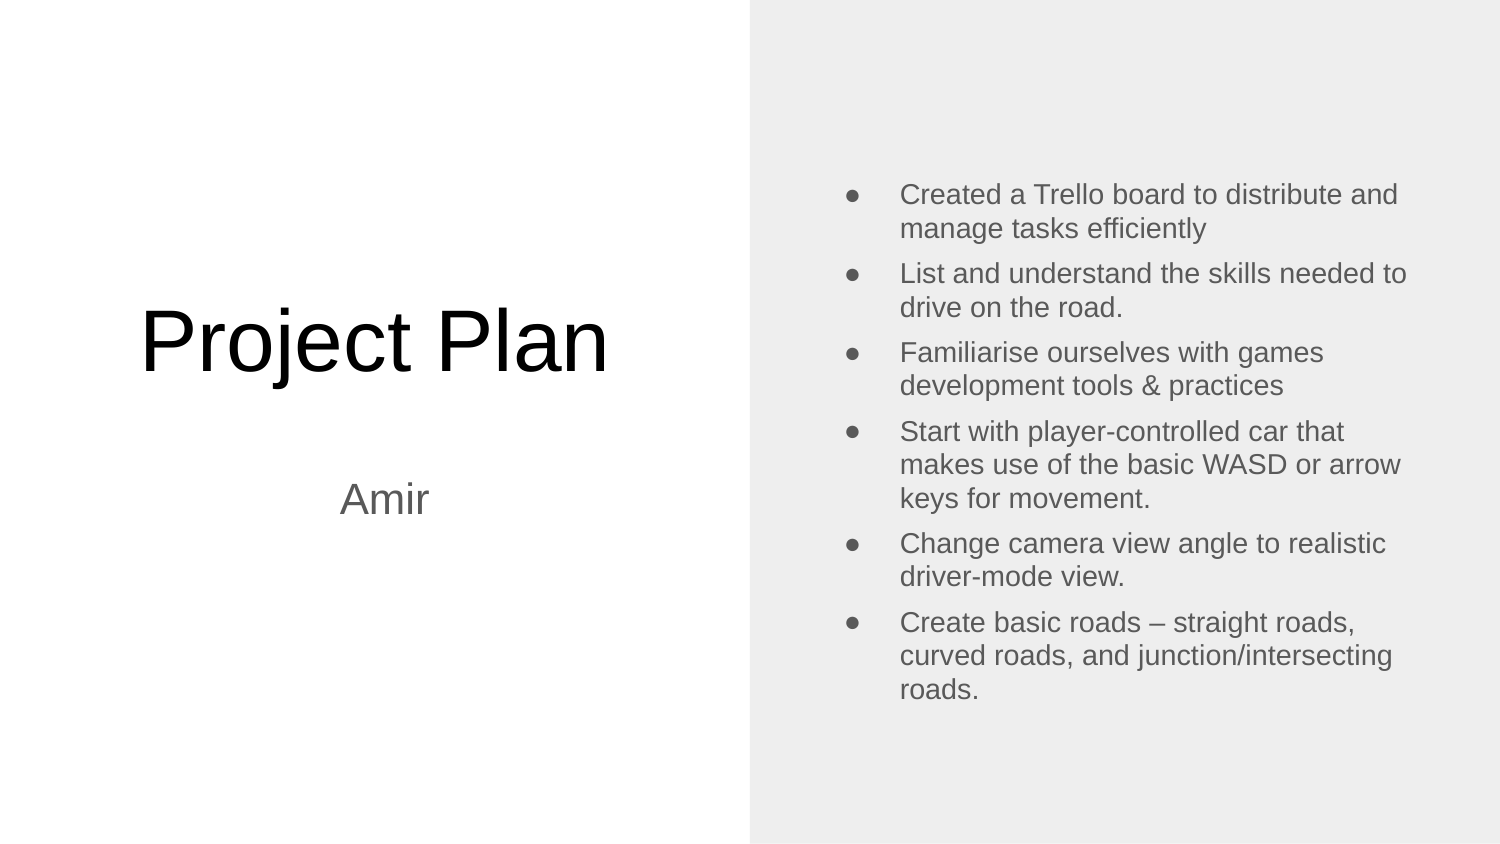

Created a Trello board to distribute and manage tasks efficiently
List and understand the skills needed to drive on the road.
Familiarise ourselves with games development tools & practices
Start with player-controlled car that makes use of the basic WASD or arrow keys for movement.
Change camera view angle to realistic driver-mode view.
Create basic roads – straight roads, curved roads, and junction/intersecting roads.

# Project Plan
Amir